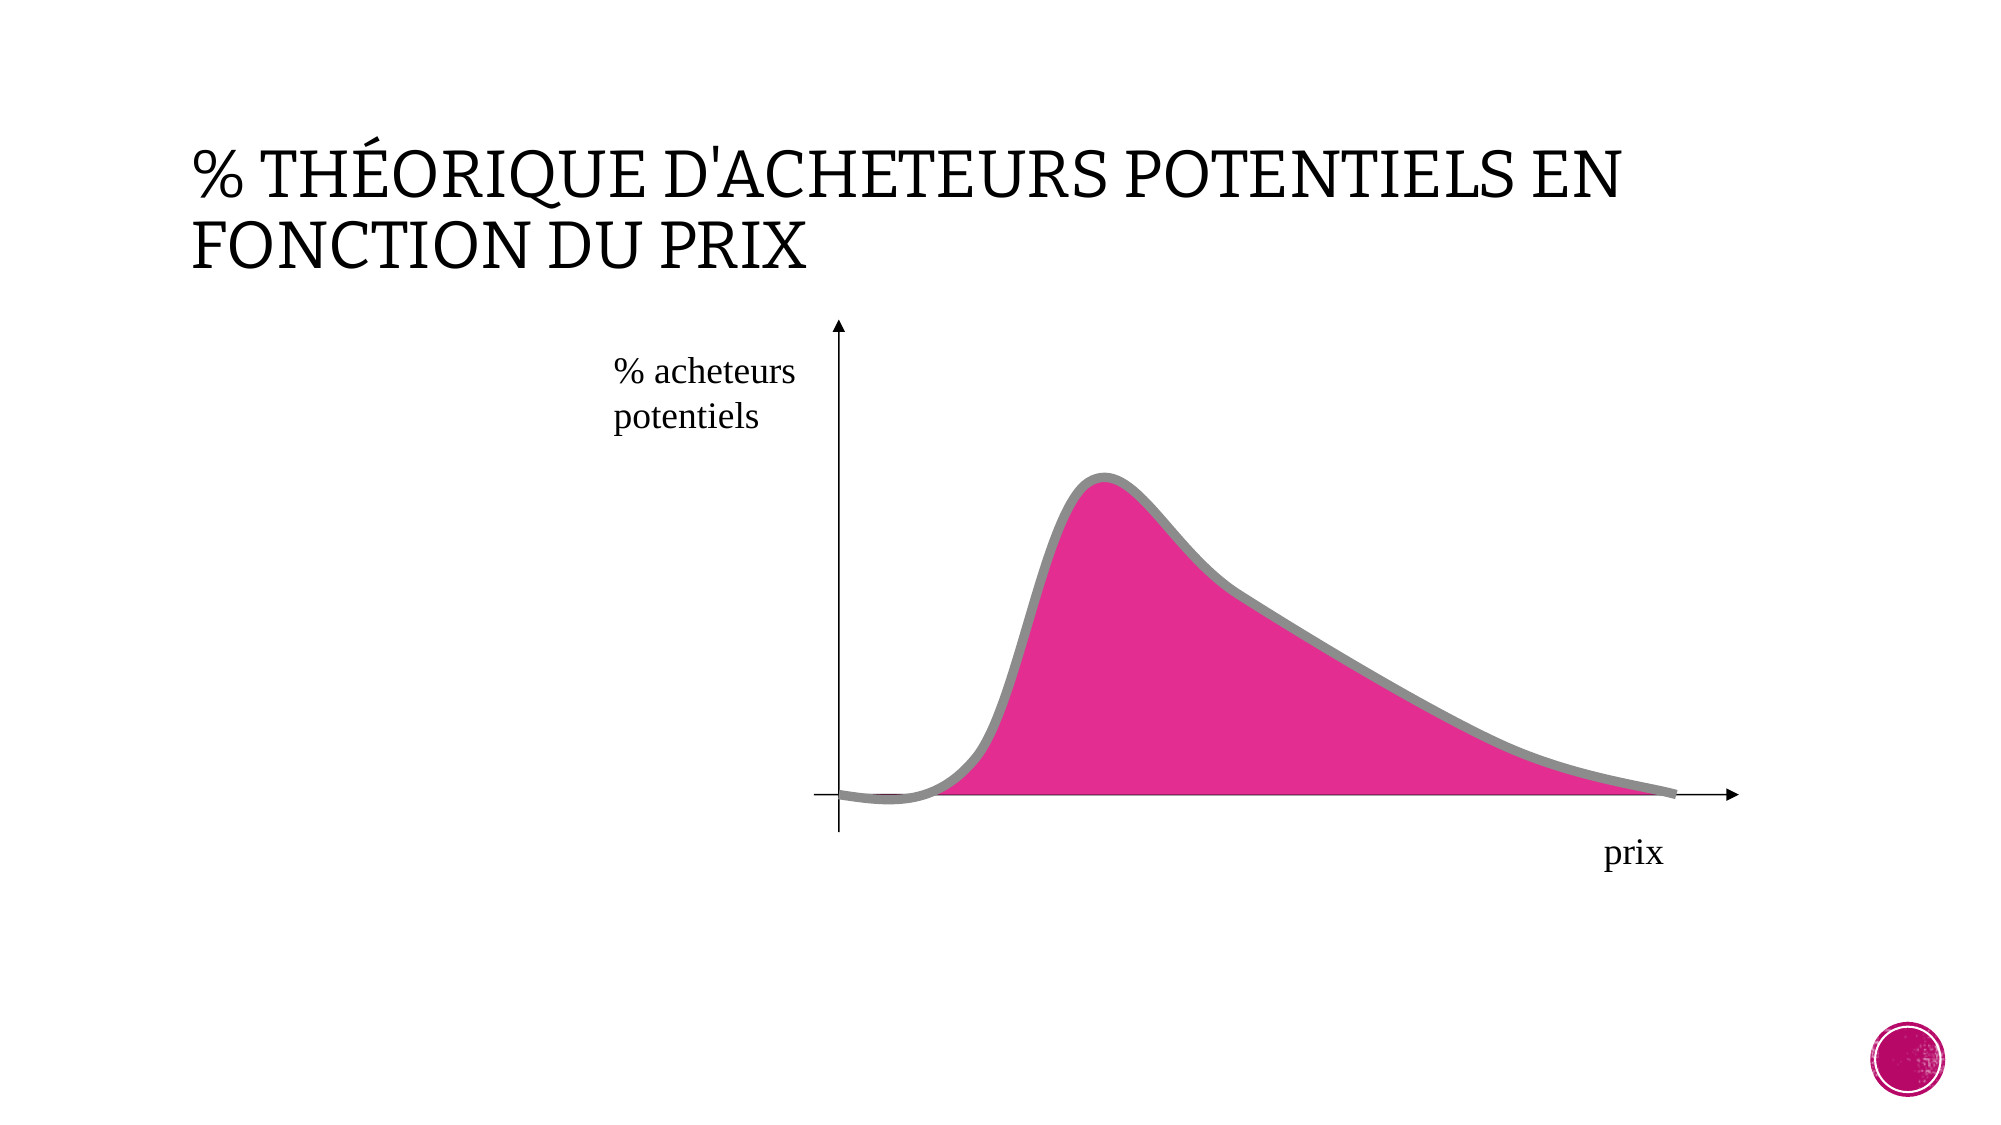

# % théorique d'acheteurs potentiels en fonction du prix

% acheteurs
potentiels

prix